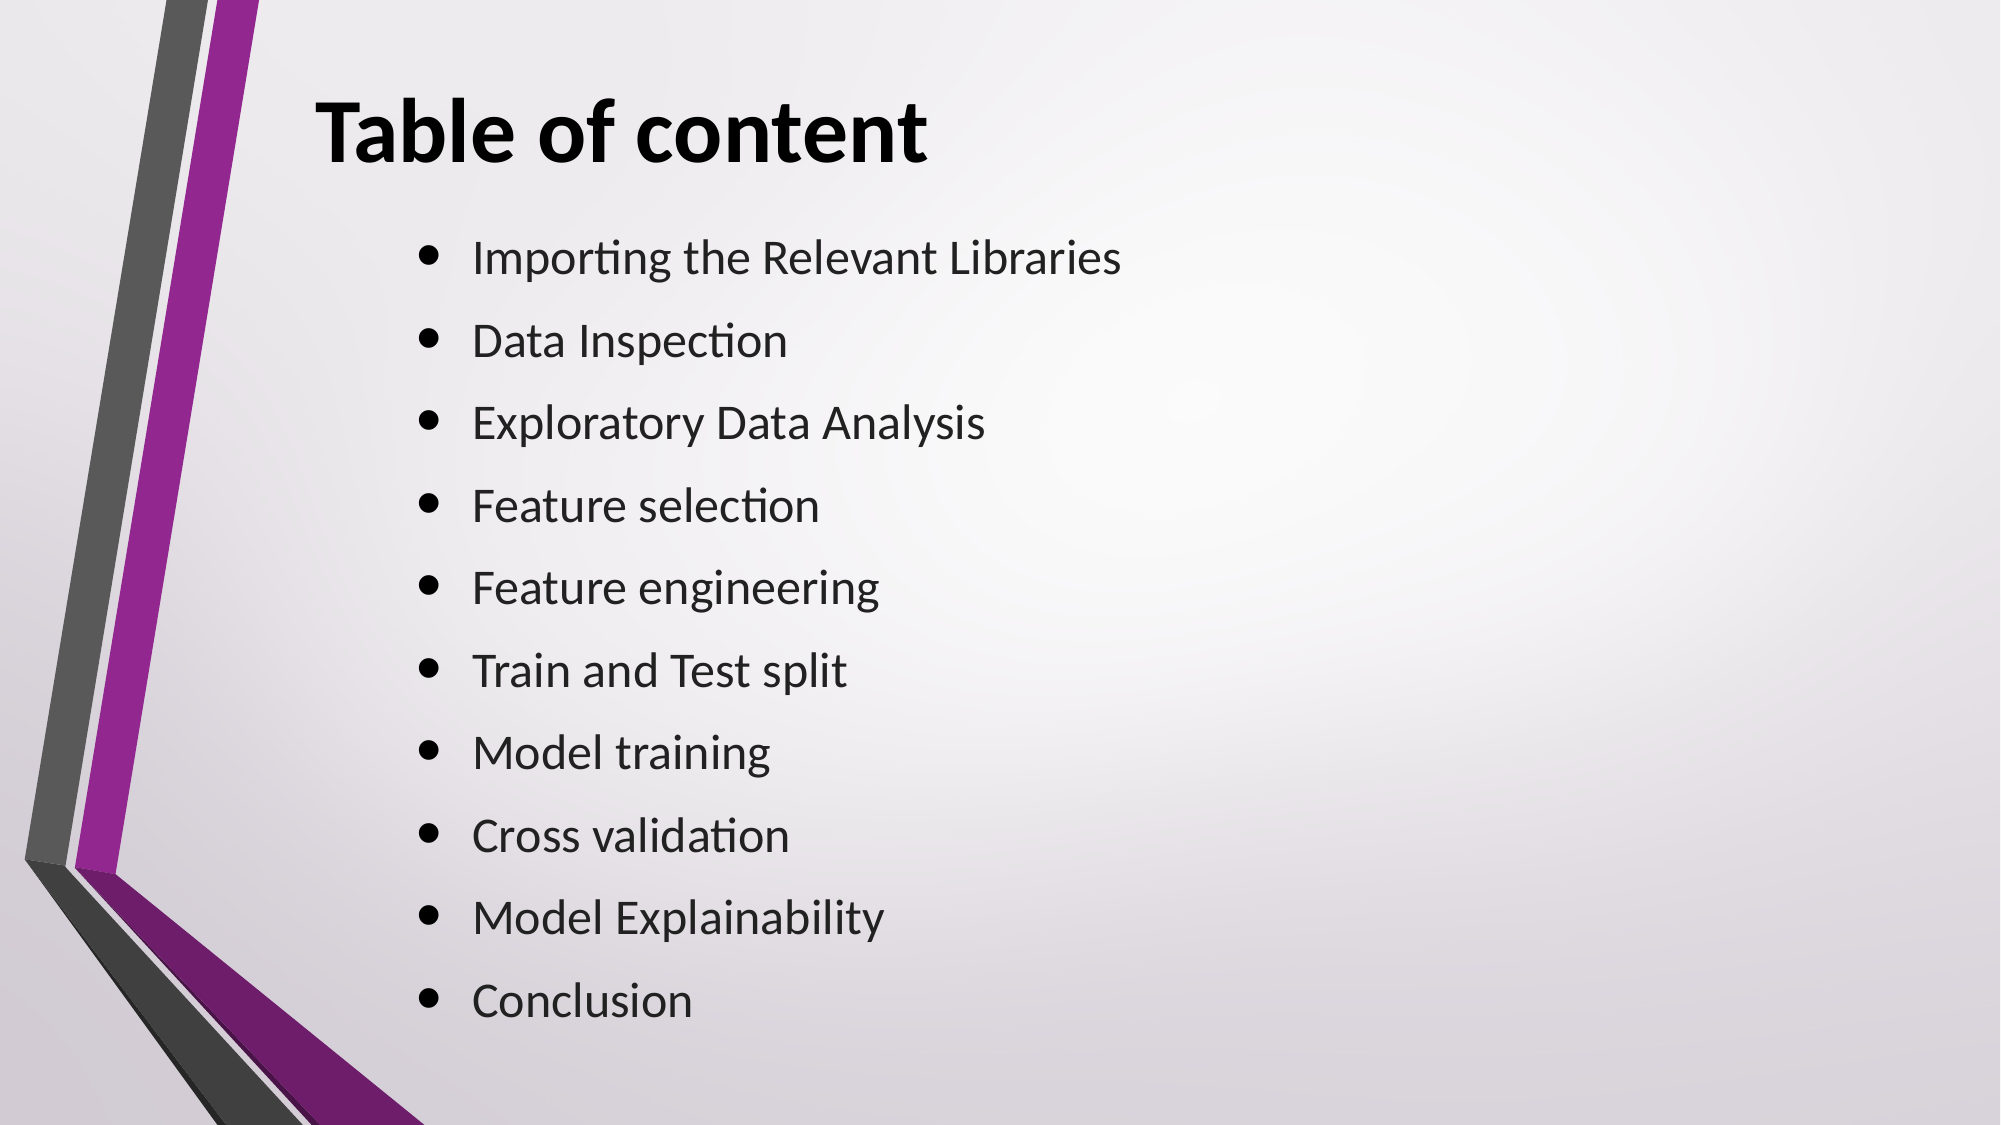

# Table of content
Importing the Relevant Libraries
Data Inspection
Exploratory Data Analysis
Feature selection
Feature engineering
Train and Test split
Model training
Cross validation
Model Explainability
Conclusion